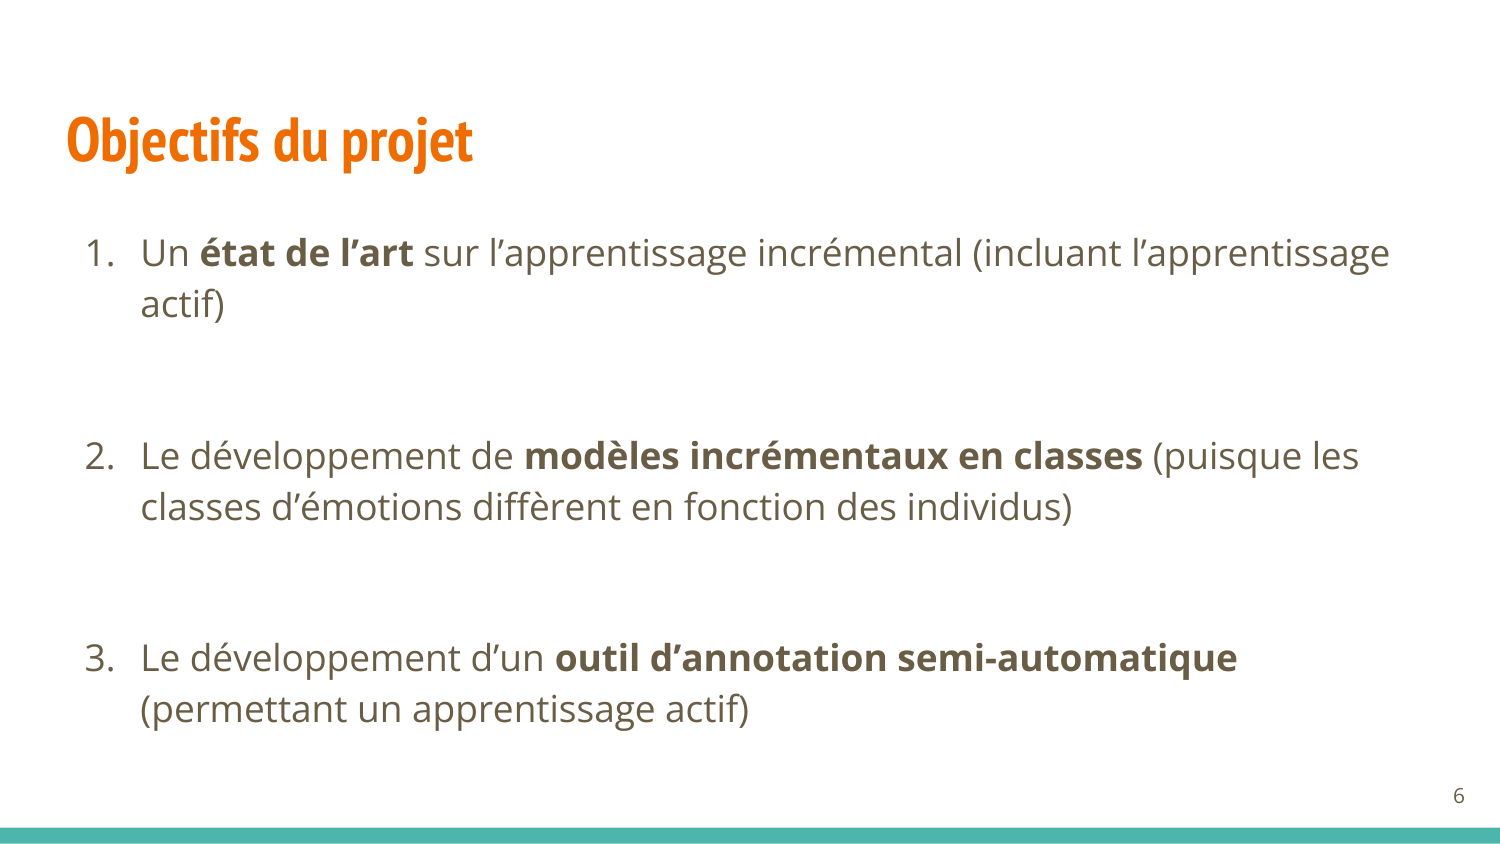

# Objectifs du projet

Un état de l’art sur l’apprentissage incrémental (incluant l’apprentissage actif)

Le développement de modèles incrémentaux en classes (puisque les classes d’émotions diffèrent en fonction des individus)

Le développement d’un outil d’annotation semi-automatique (permettant un apprentissage actif)

6